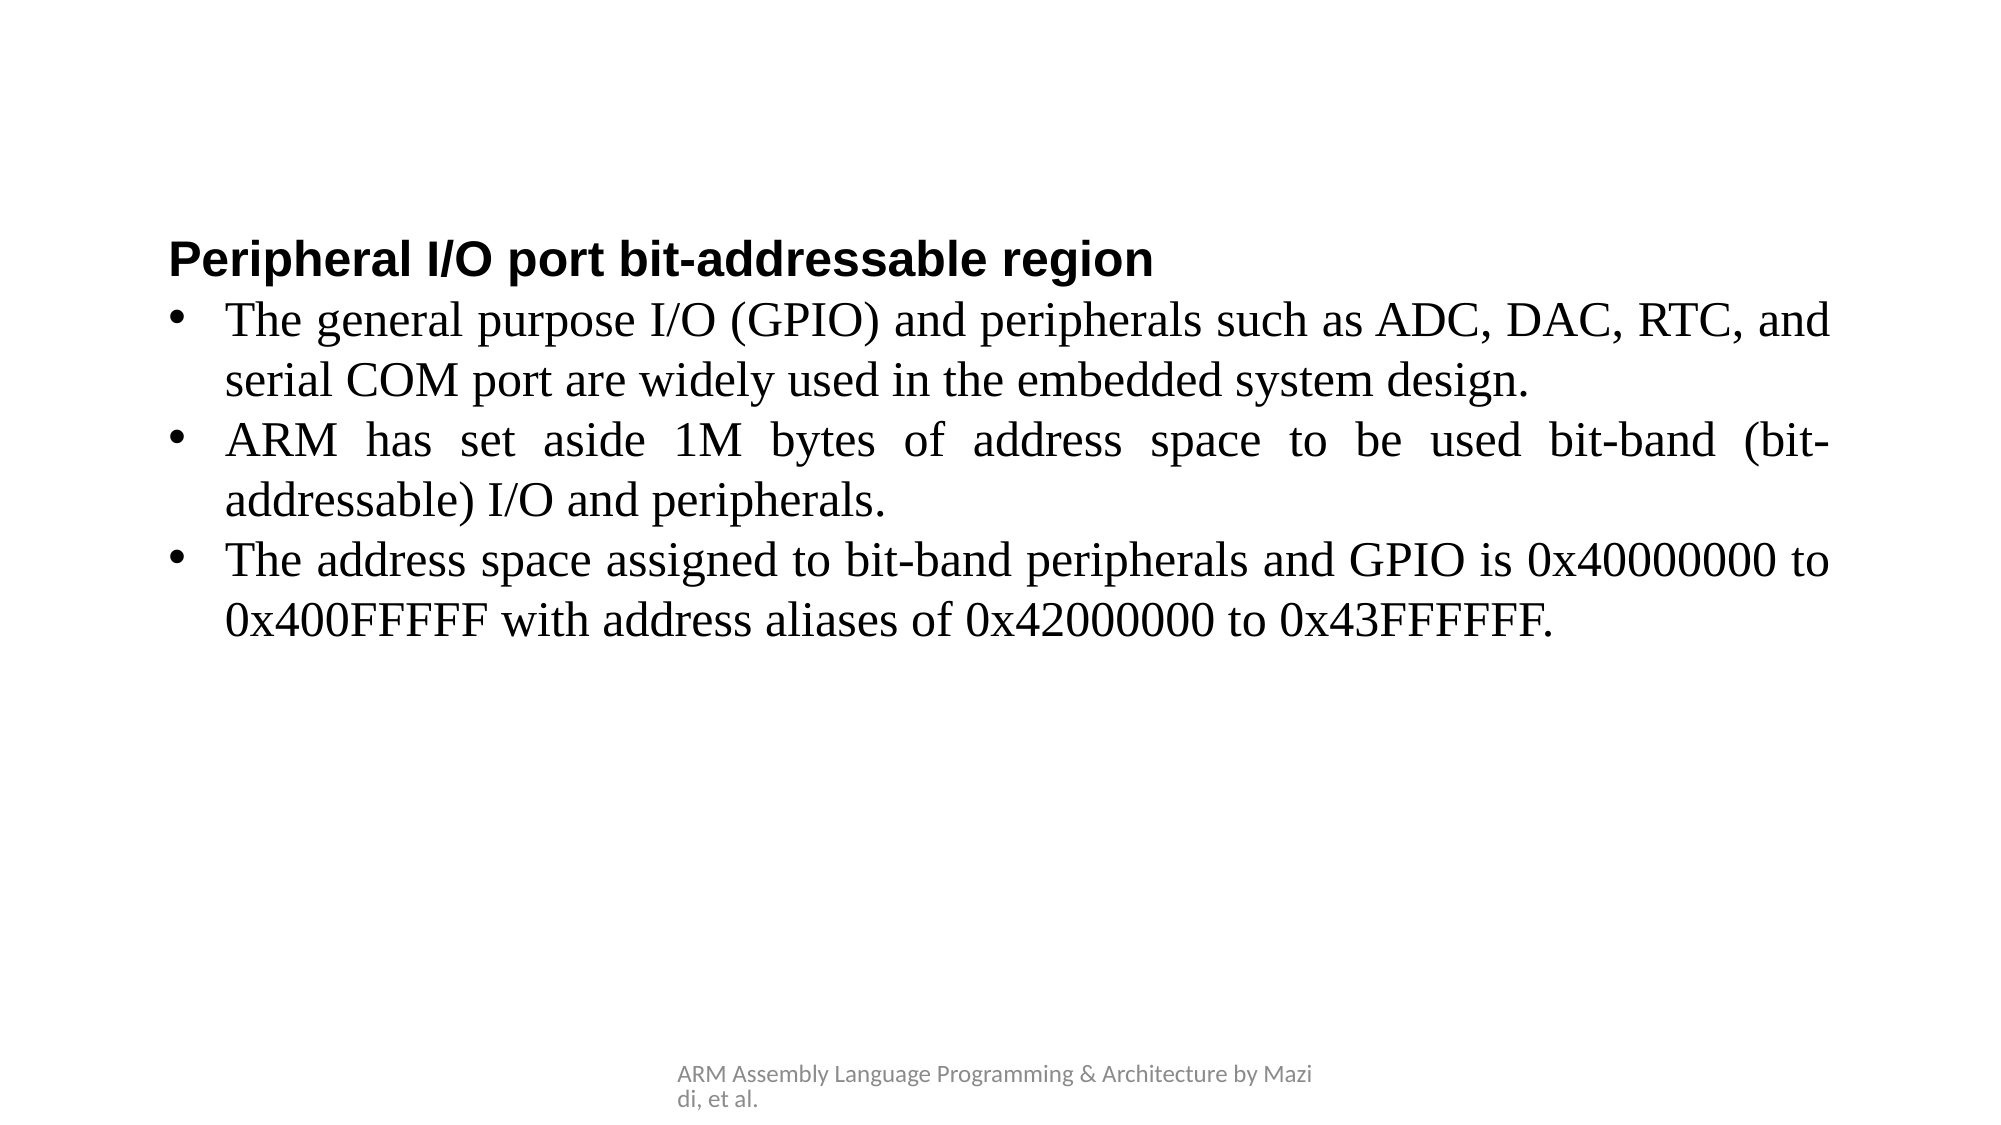

Peripheral I/O port bit-addressable region
The general purpose I/O (GPIO) and peripherals such as ADC, DAC, RTC, and serial COM port are widely used in the embedded system design.
ARM has set aside 1M bytes of address space to be used bit-band (bit-addressable) I/O and peripherals.
The address space assigned to bit-band peripherals and GPIO is 0x40000000 to 0x400FFFFF with address aliases of 0x42000000 to 0x43FFFFFF.
ARM Assembly Language Programming & Architecture by Mazidi, et al.